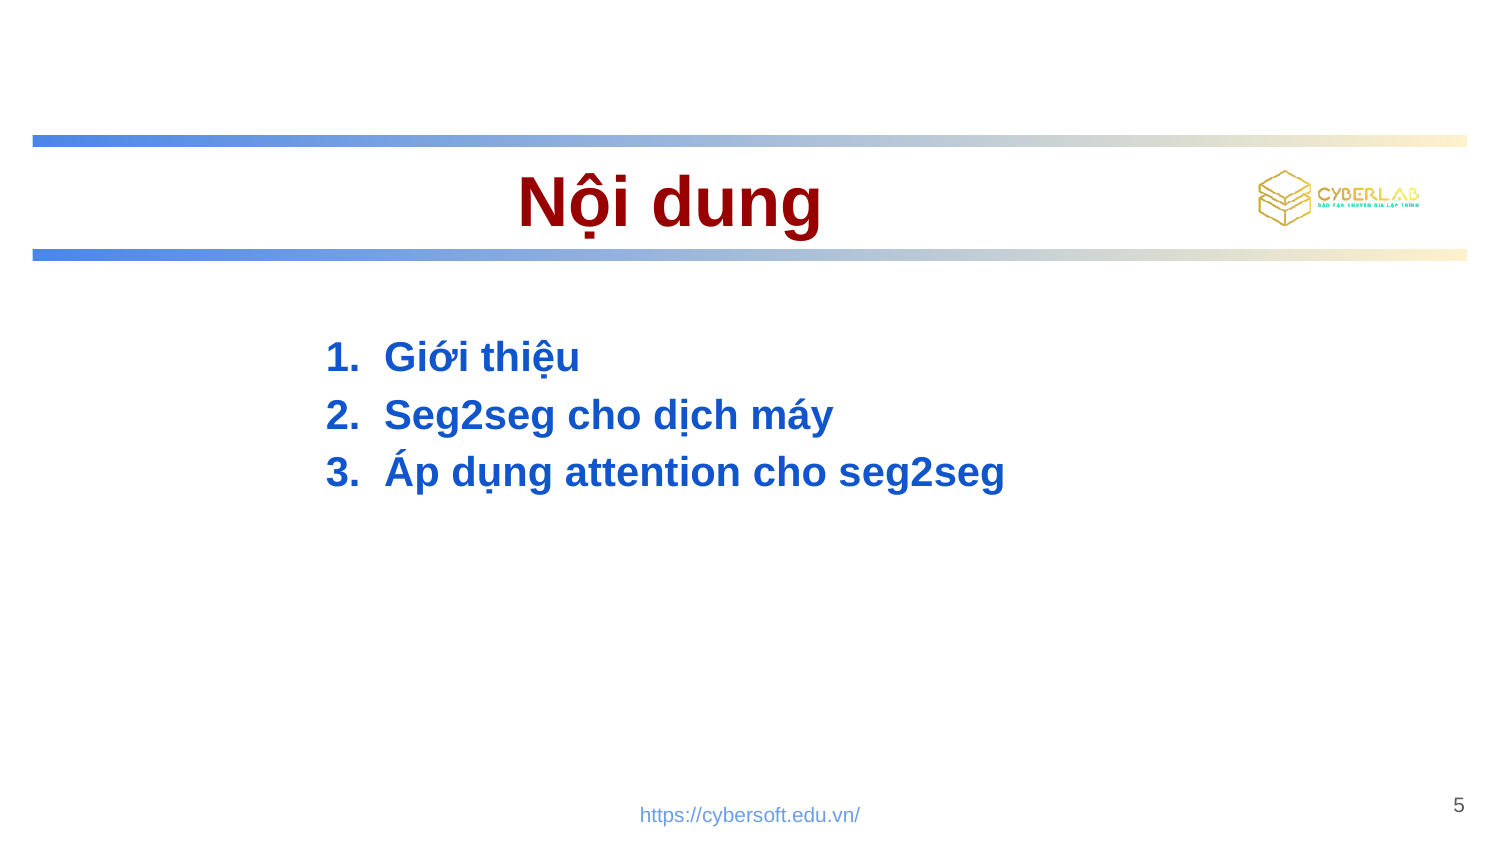

# Nội dung
Giới thiệu
Seg2seg cho dịch máy
Áp dụng attention cho seg2seg

5